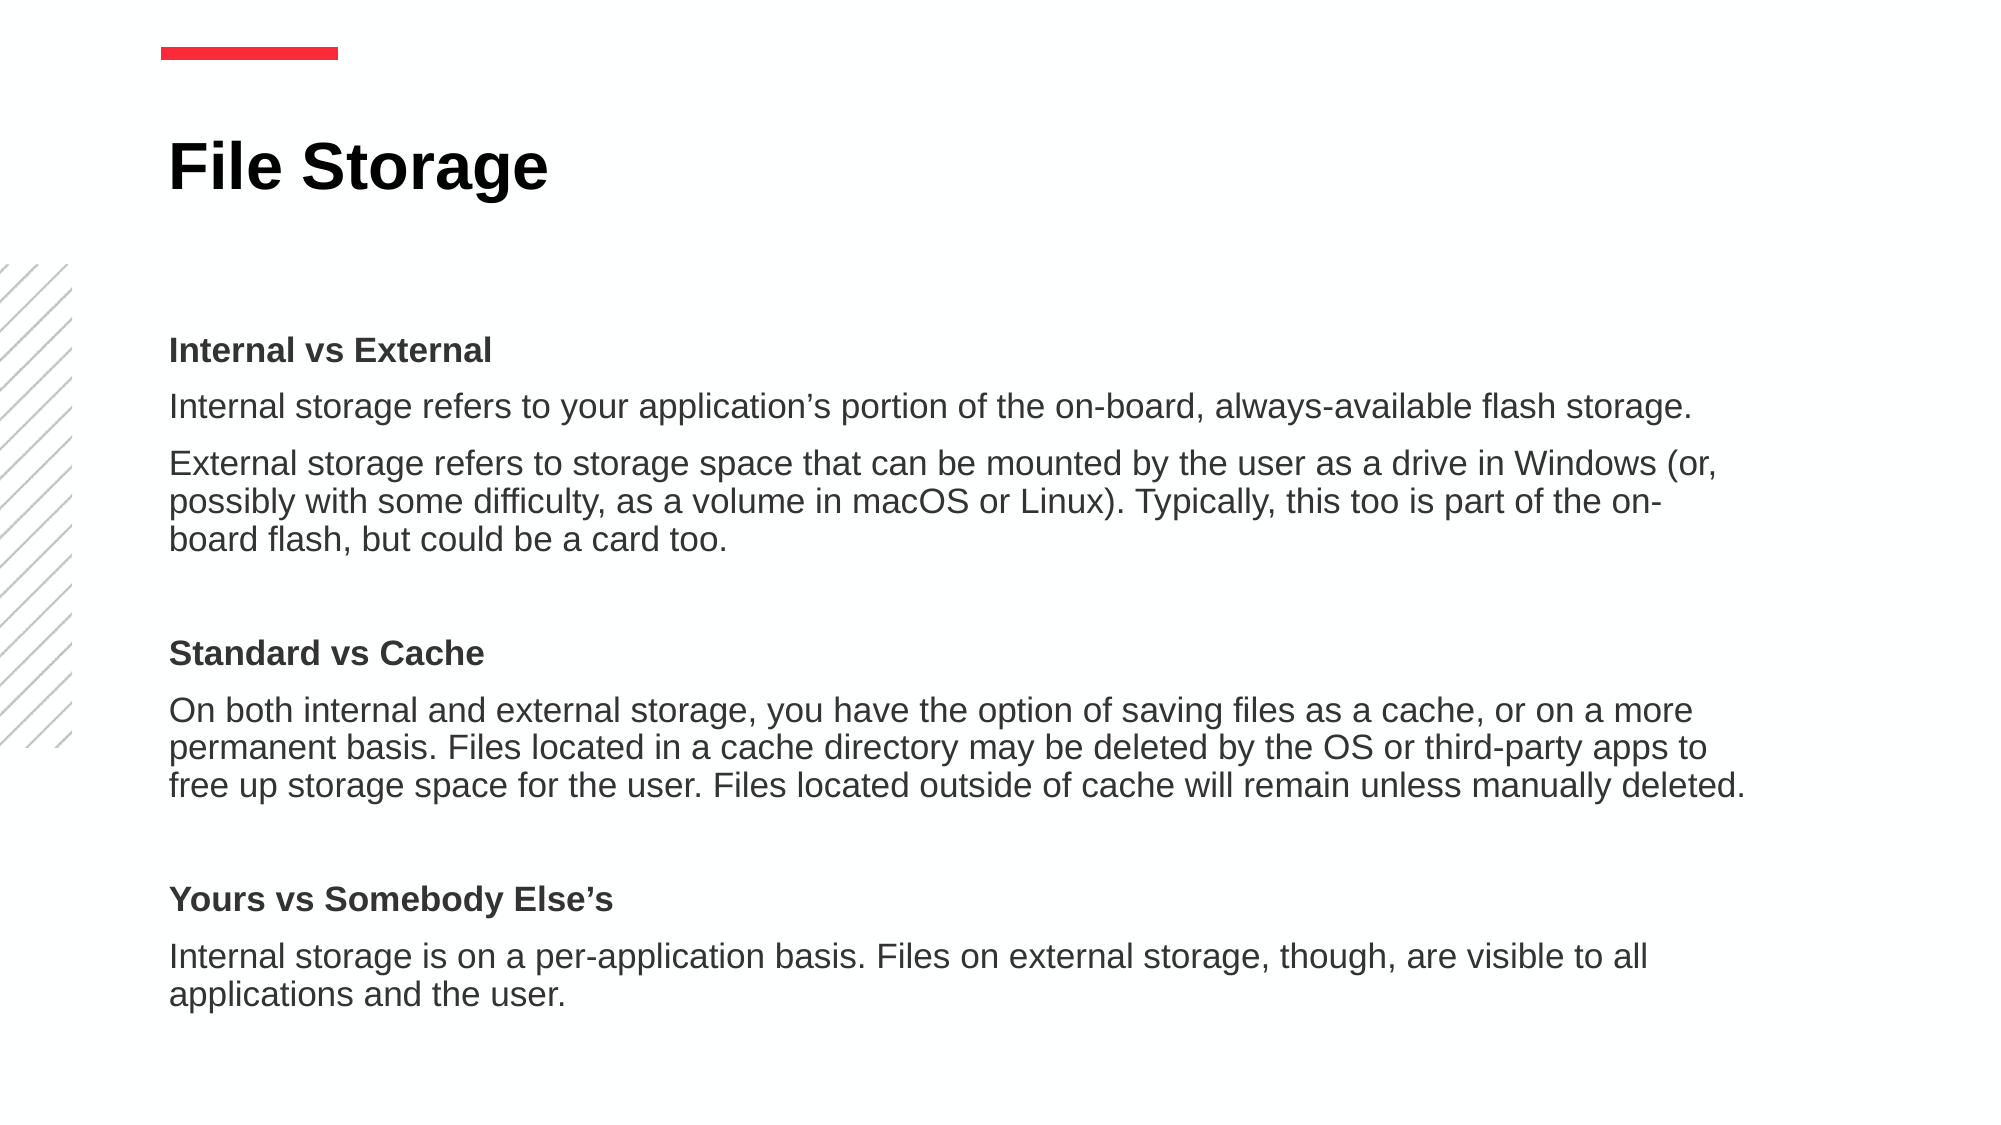

File Storage
Internal vs External
Internal storage refers to your application’s portion of the on-board, always-available flash storage.
External storage refers to storage space that can be mounted by the user as a drive in Windows (or, possibly with some difficulty, as a volume in macOS or Linux). Typically, this too is part of the on-board flash, but could be a card too.

Standard vs Cache
On both internal and external storage, you have the option of saving files as a cache, or on a more permanent basis. Files located in a cache directory may be deleted by the OS or third-party apps to free up storage space for the user. Files located outside of cache will remain unless manually deleted.

Yours vs Somebody Else’s
Internal storage is on a per-application basis. Files on external storage, though, are visible to all applications and the user.
14